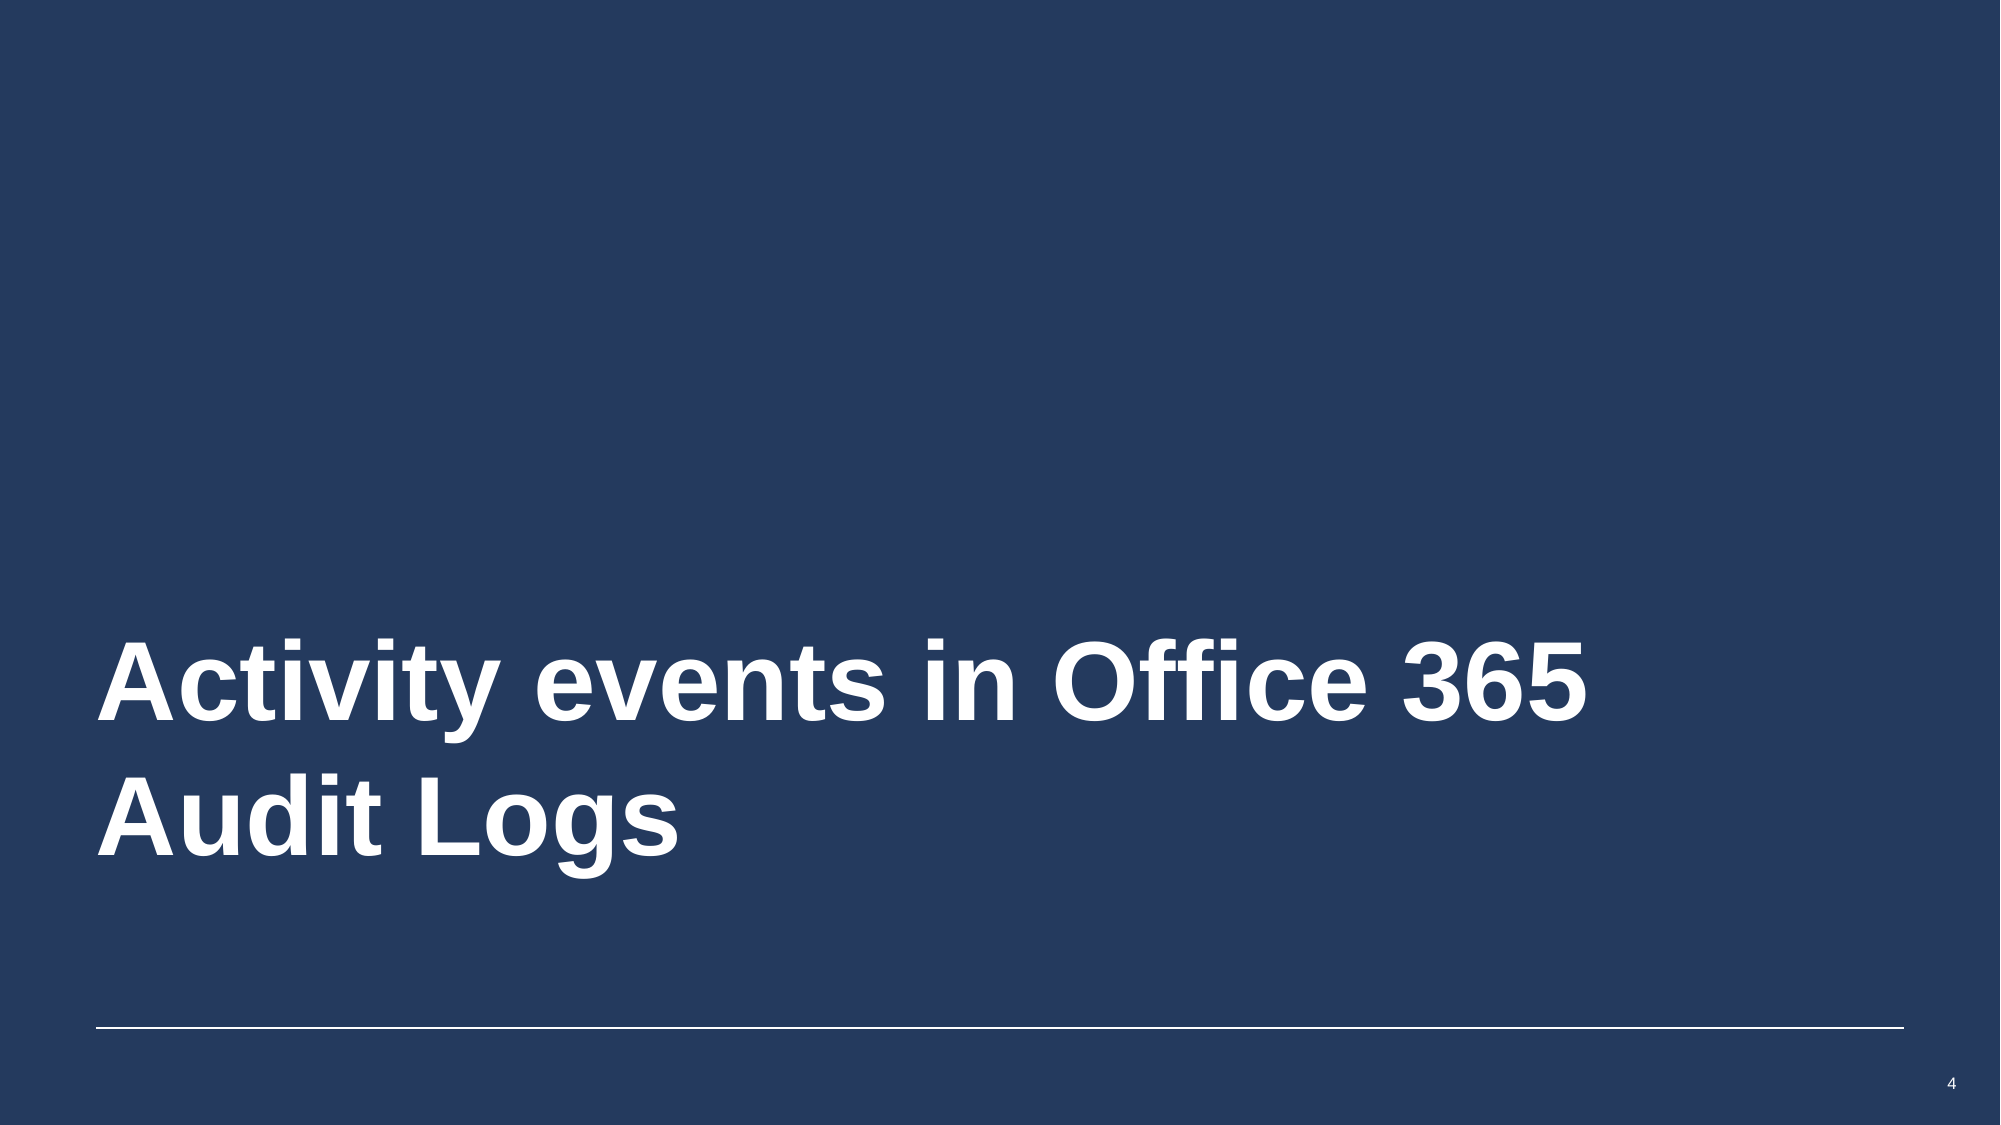

# Activity events in Office 365 Audit Logs

4